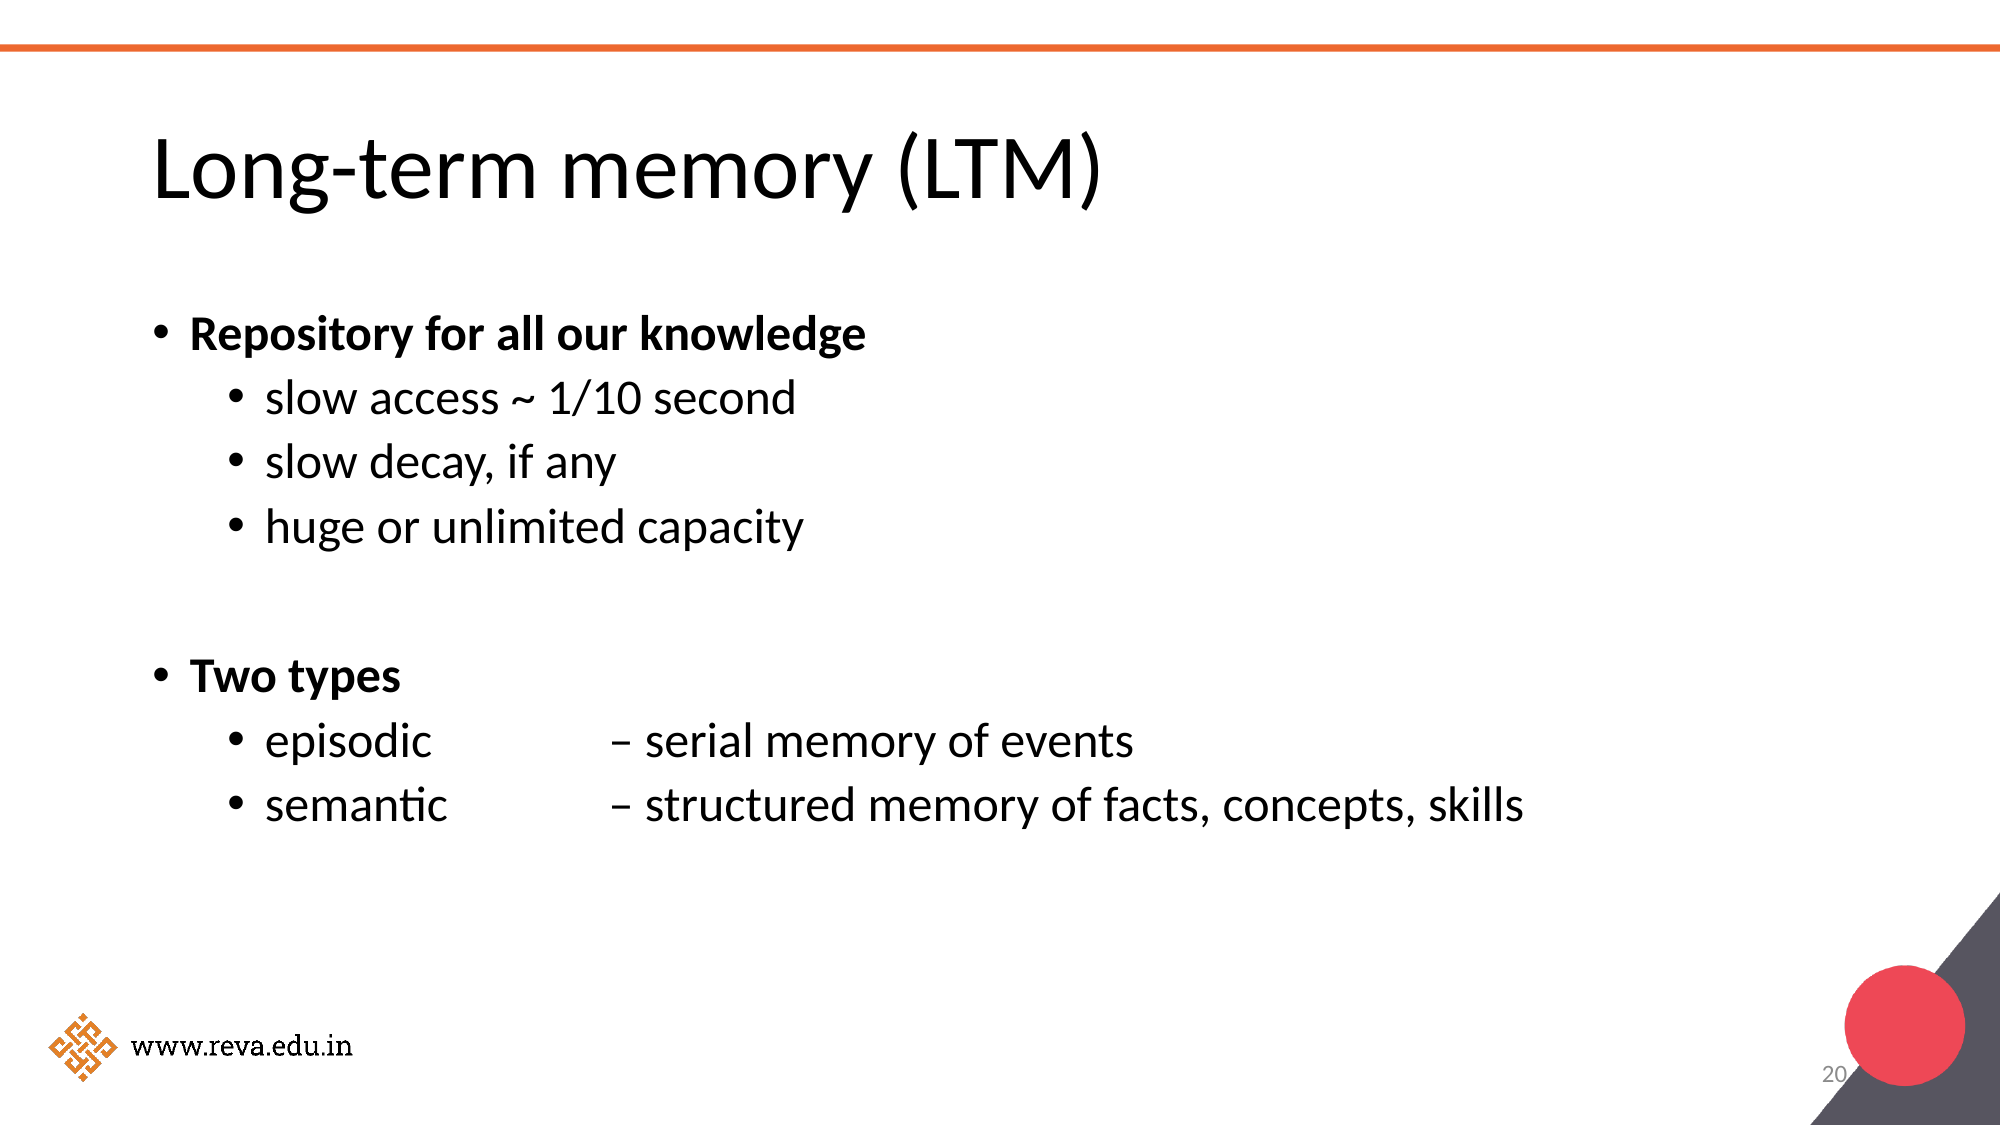

# Long-term memory (LTM)
Repository for all our knowledge
slow access ~ 1/10 second
slow decay, if any
huge or unlimited capacity

Two types
episodic	– serial memory of events
semantic	– structured memory of facts, concepts, skills

20